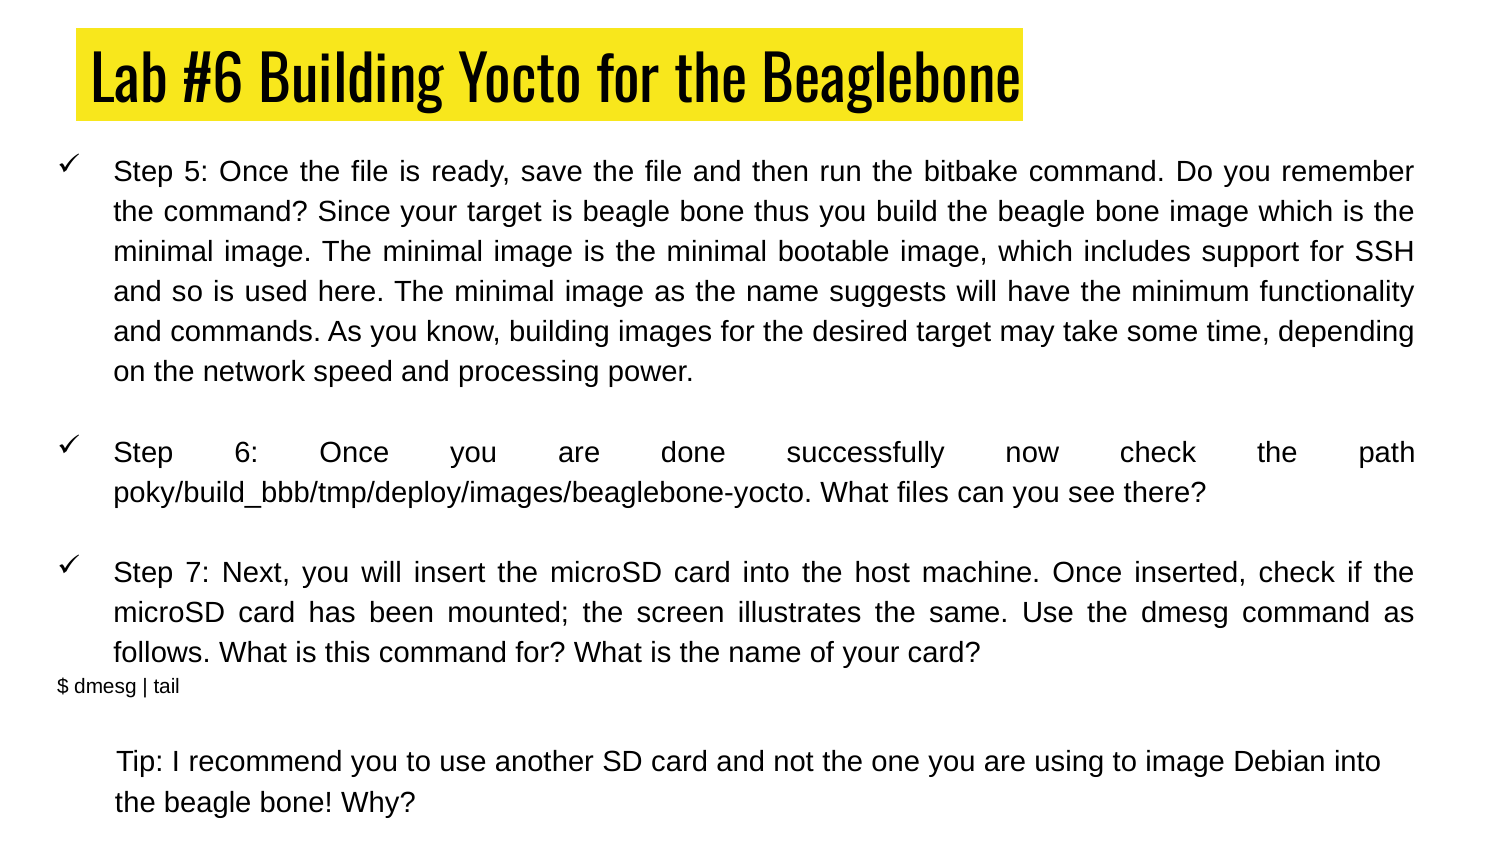

# Lab #6 Building Yocto for the Beaglebone
Step 5: Once the file is ready, save the file and then run the bitbake command. Do you remember the command? Since your target is beagle bone thus you build the beagle bone image which is the minimal image. The minimal image is the minimal bootable image, which includes support for SSH and so is used here. The minimal image as the name suggests will have the minimum functionality and commands. As you know, building images for the desired target may take some time, depending on the network speed and processing power.

Step 6: Once you are done successfully now check the path poky/build_bbb/tmp/deploy/images/beaglebone-yocto. What files can you see there?

Step 7: Next, you will insert the microSD card into the host machine. Once inserted, check if the microSD card has been mounted; the screen illustrates the same. Use the dmesg command as follows. What is this command for? What is the name of your card?
$ dmesg | tail

       Tip: I recommend you to use another SD card and not the one you are using to image Debian into
       the beagle bone! Why?